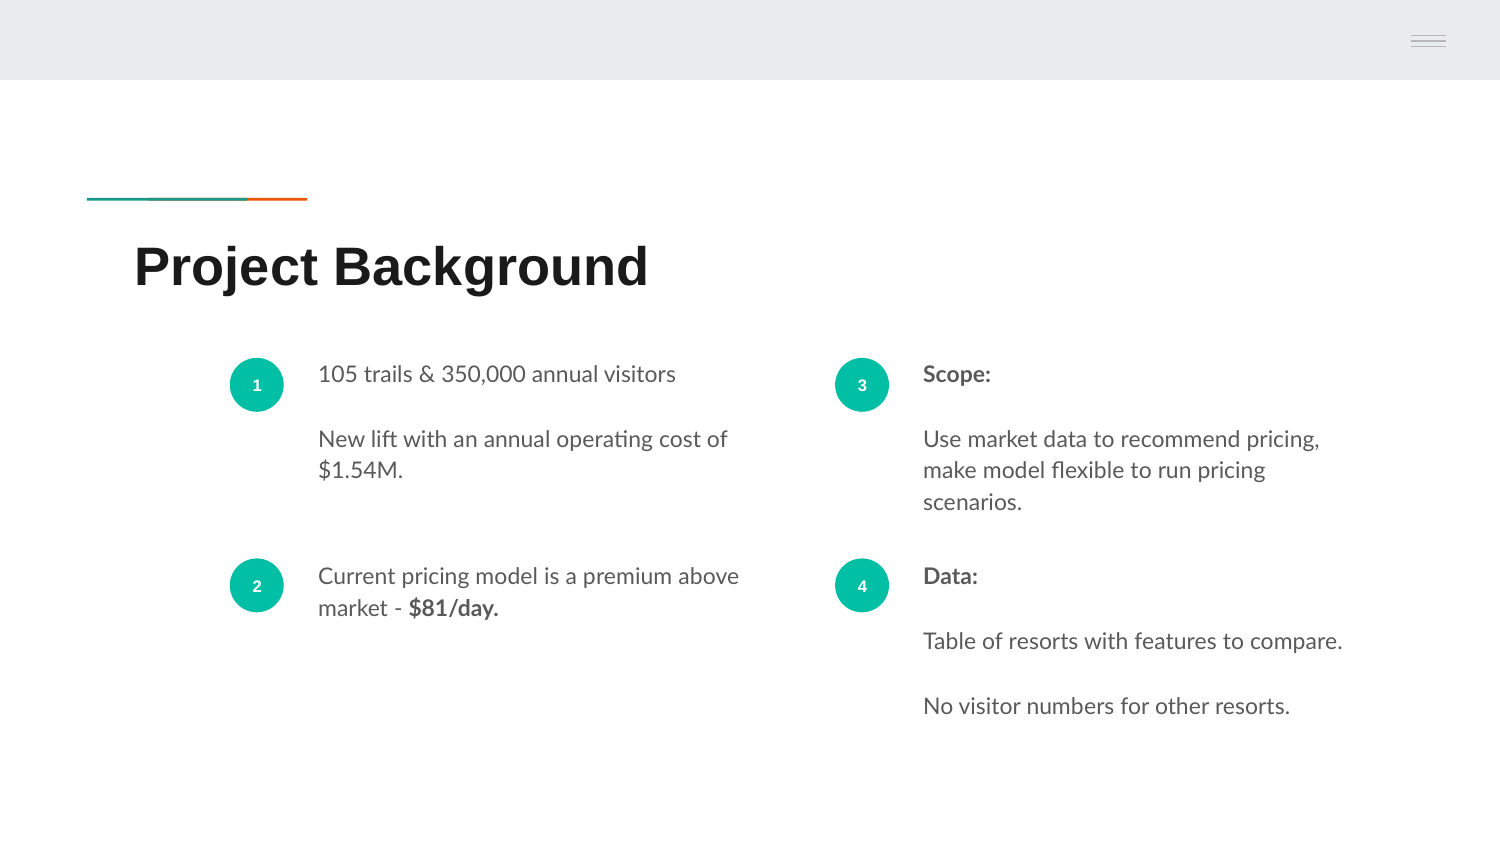

# Project Background
105 trails & 350,000 annual visitors
New lift with an annual operating cost of $1.54M.
Scope:
Use market data to recommend pricing, make model flexible to run pricing scenarios.
1
3
Current pricing model is a premium above market - $81/day.
Data:
Table of resorts with features to compare.
No visitor numbers for other resorts.
2
4